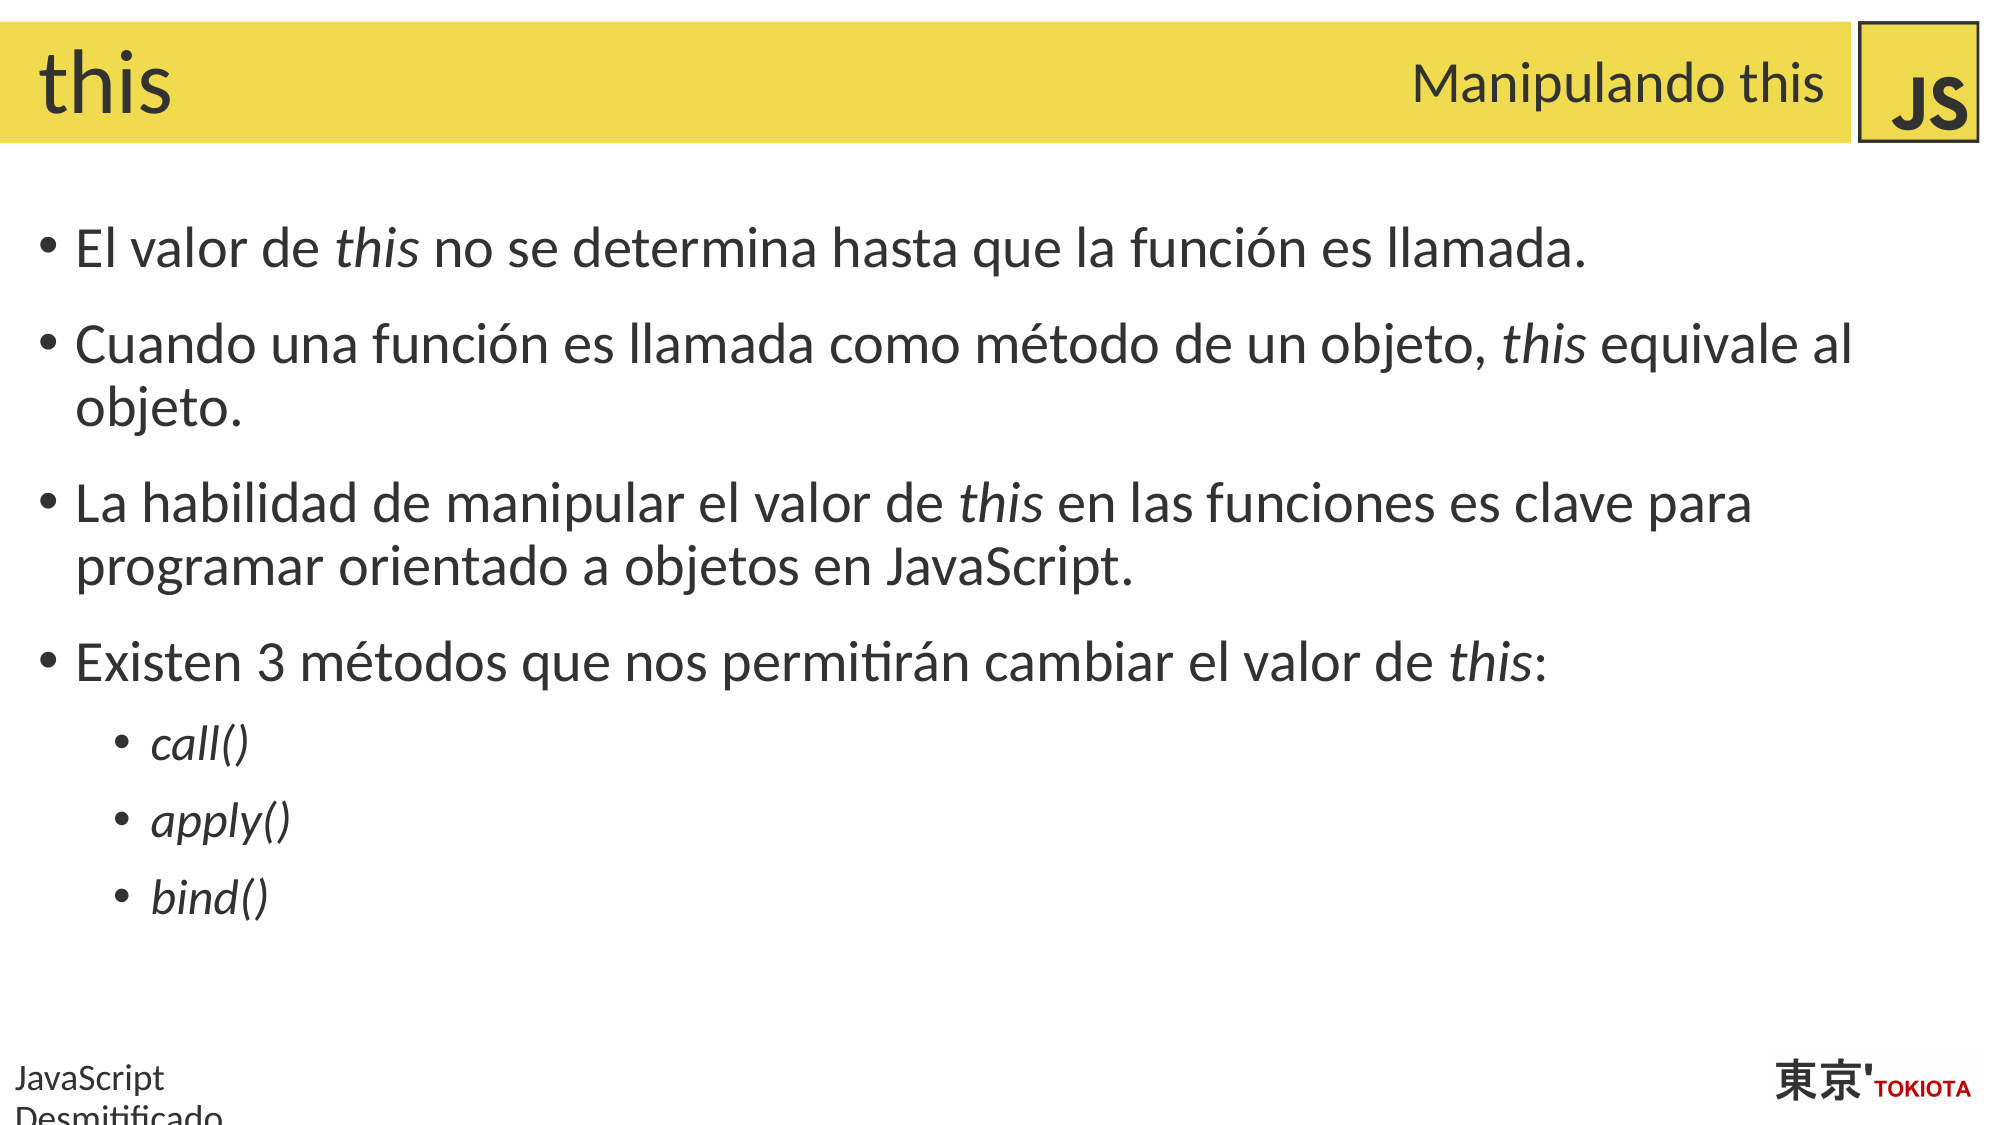

# this
 Manipulando this
El valor de this no se determina hasta que la función es llamada.
Cuando una función es llamada como método de un objeto, this equivale al objeto.
La habilidad de manipular el valor de this en las funciones es clave para programar orientado a objetos en JavaScript.
Existen 3 métodos que nos permitirán cambiar el valor de this:
call()
apply()
bind()